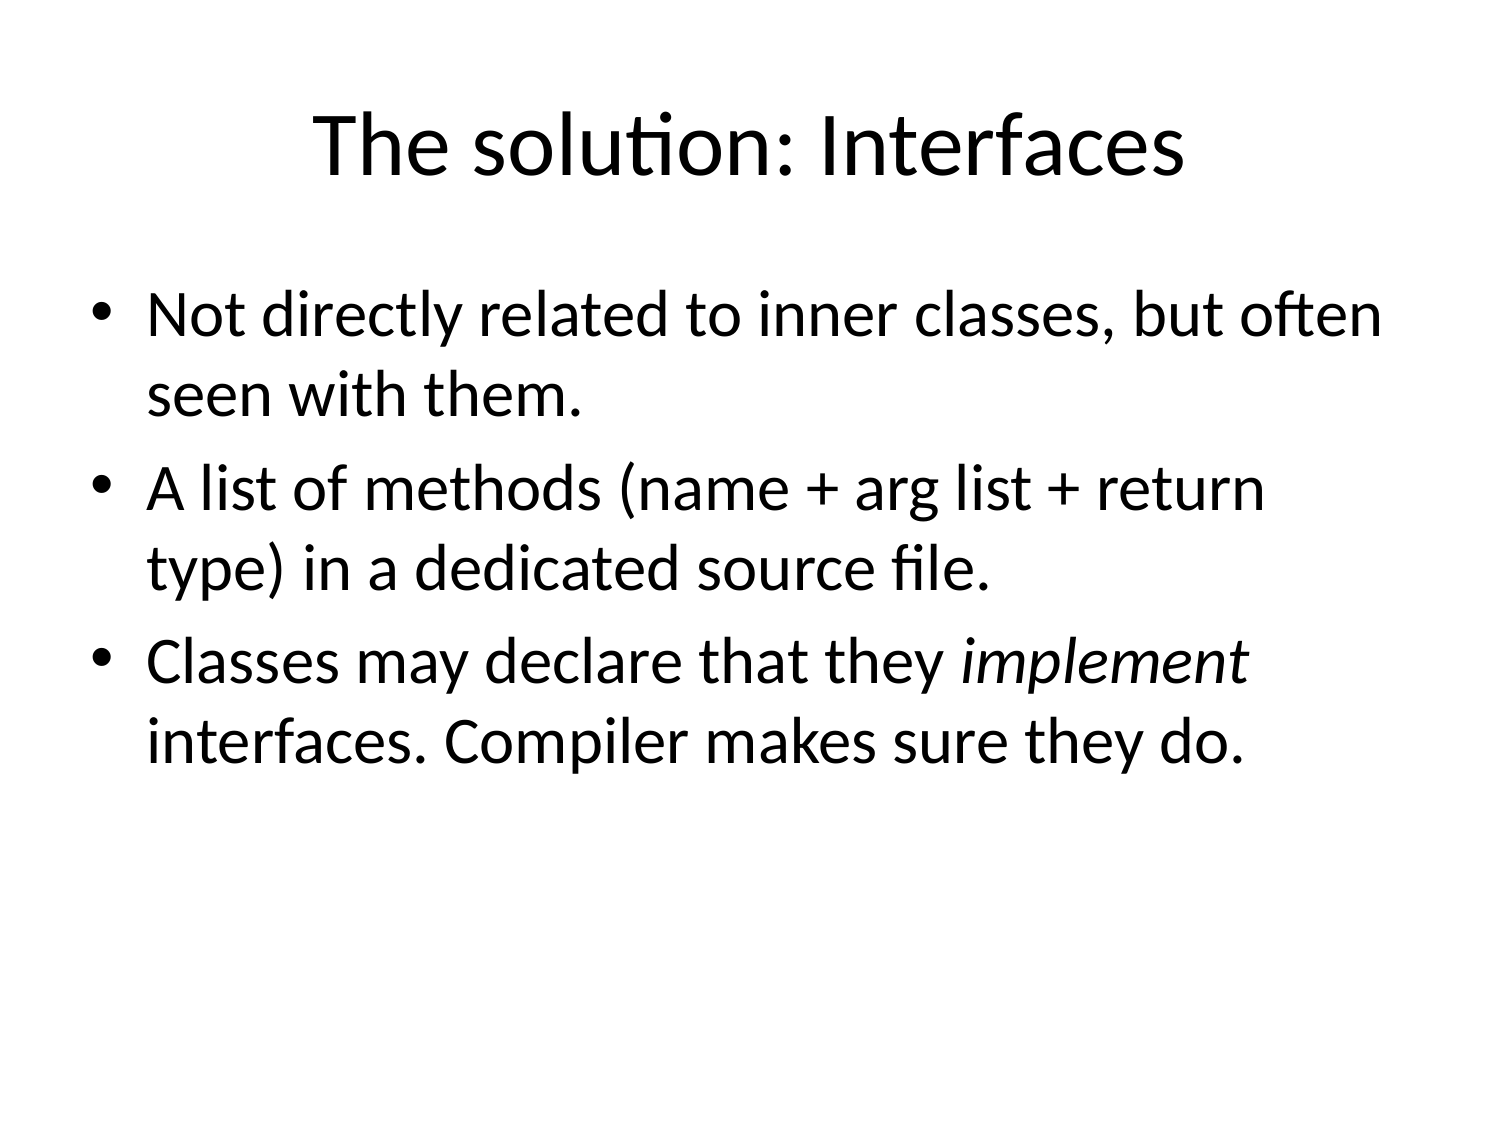

# The solution: Interfaces
Not directly related to inner classes, but often seen with them.
A list of methods (name + arg list + return type) in a dedicated source file.
Classes may declare that they implement interfaces. Compiler makes sure they do.